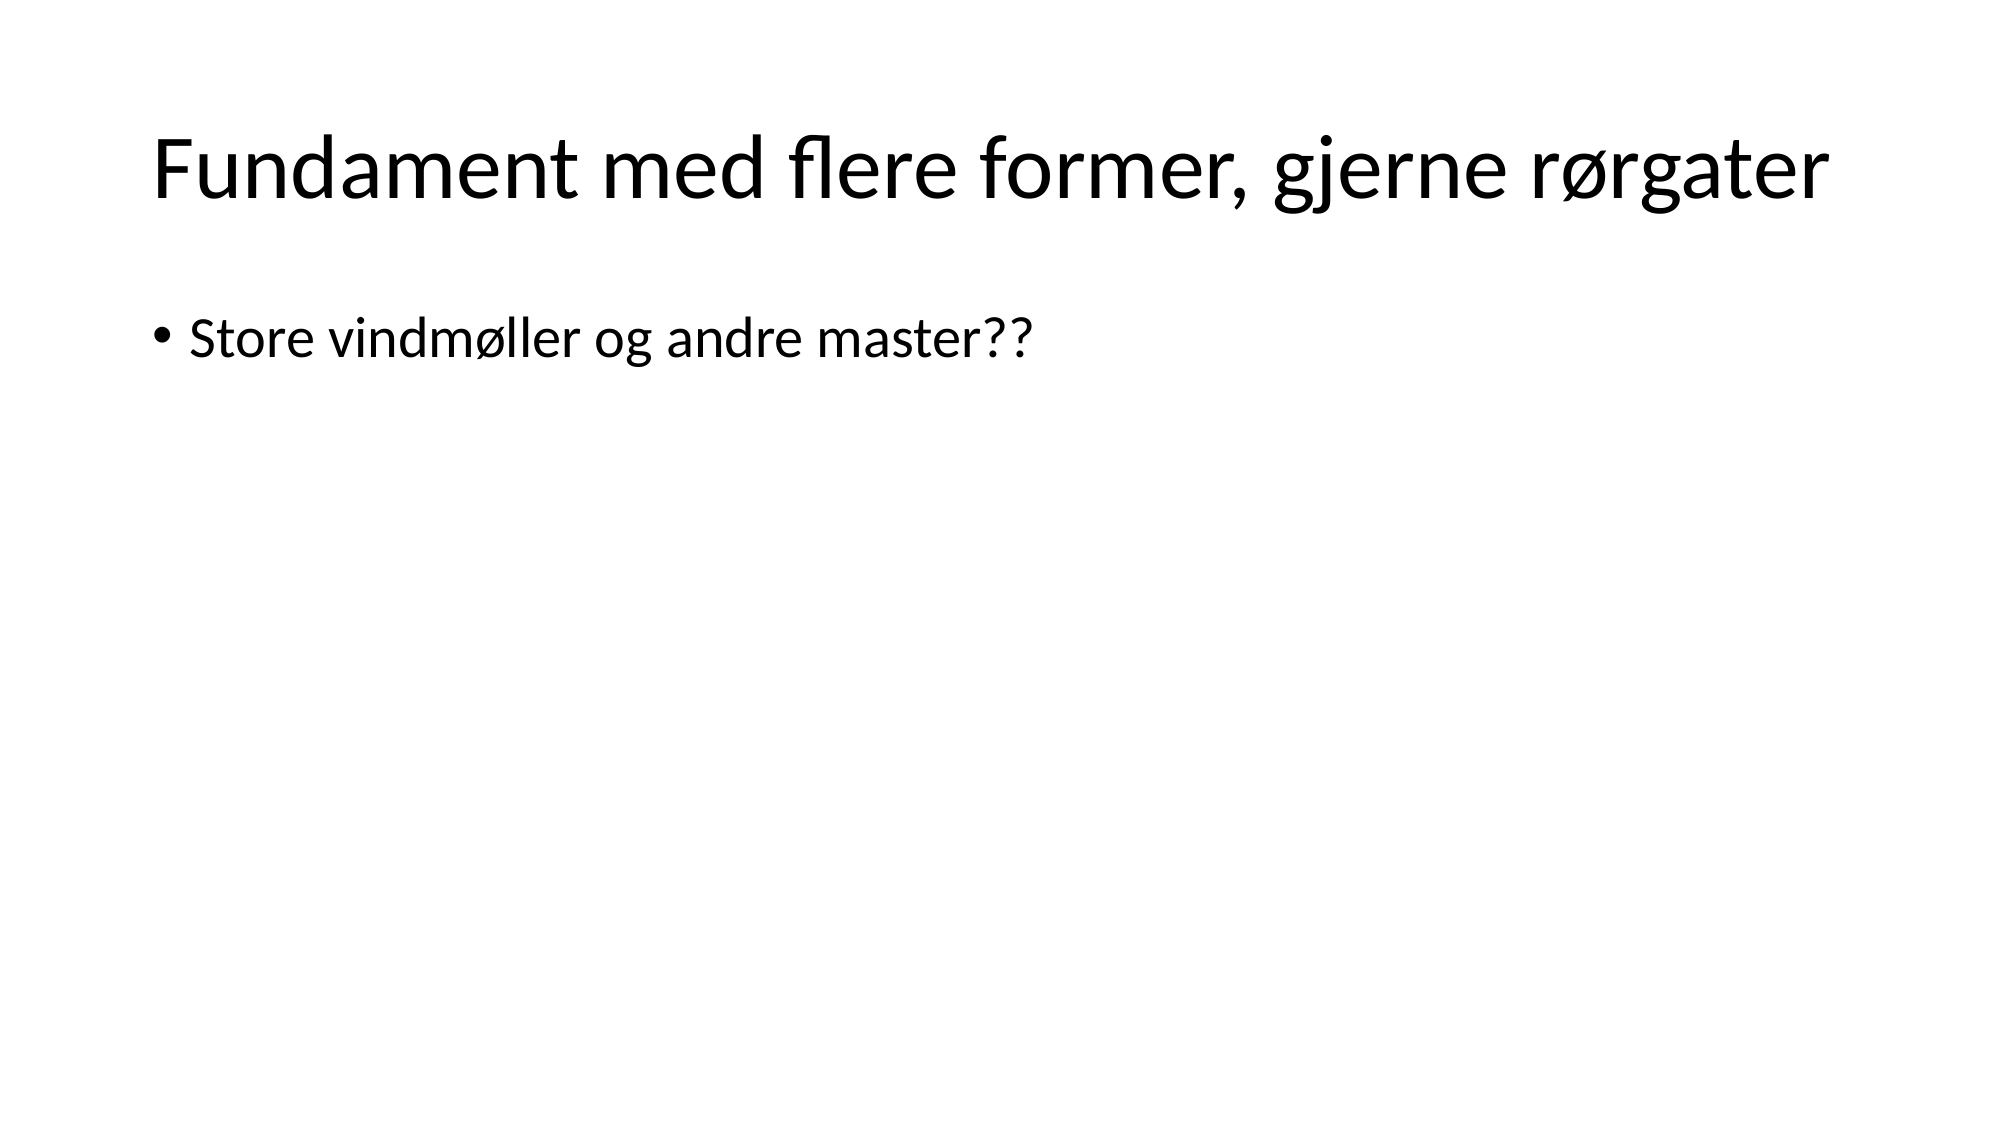

# Fundament med flere former, gjerne rørgater
Store vindmøller og andre master??